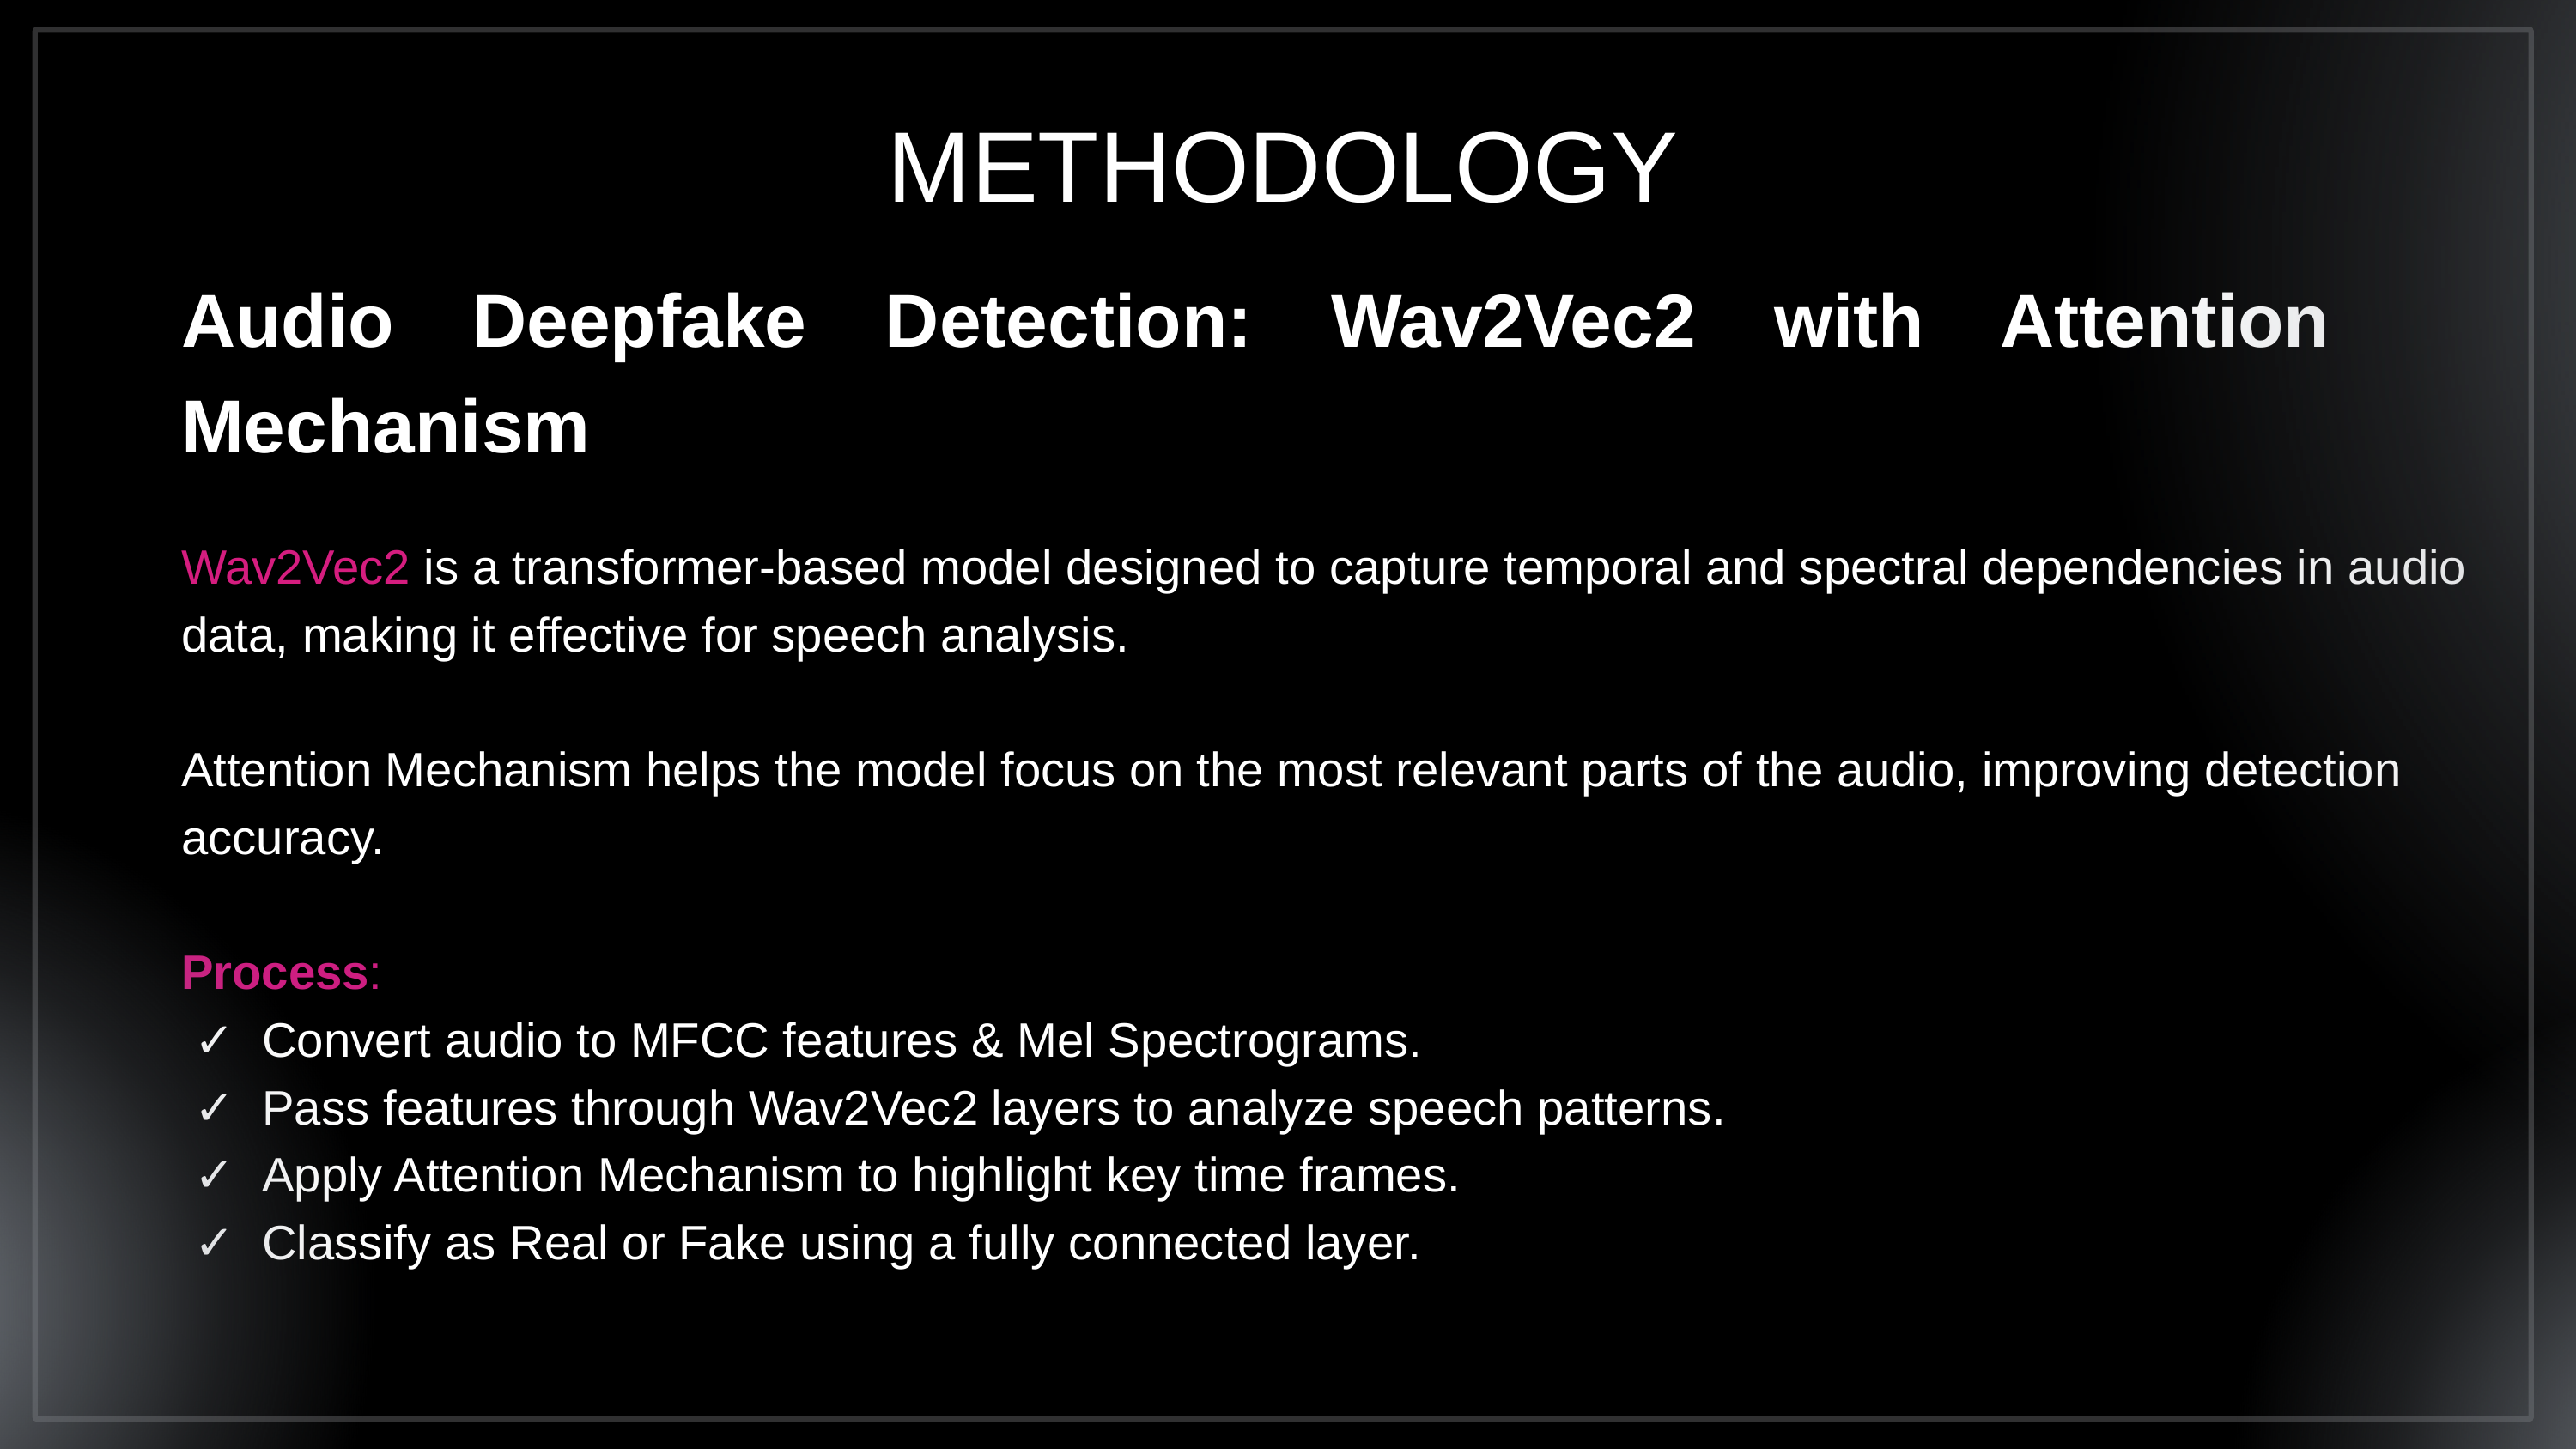

METHODOLOGY
Audio Deepfake Detection: Wav2Vec2 with Attention Mechanism

Wav2Vec2 is a transformer-based model designed to capture temporal and spectral dependencies in audio data, making it effective for speech analysis.

Attention Mechanism helps the model focus on the most relevant parts of the audio, improving detection accuracy.

Process:
 ✓  Convert audio to MFCC features & Mel Spectrograms.
 ✓  Pass features through Wav2Vec2 layers to analyze speech patterns.
 ✓  Apply Attention Mechanism to highlight key time frames.
 ✓  Classify as Real or Fake using a fully connected layer.